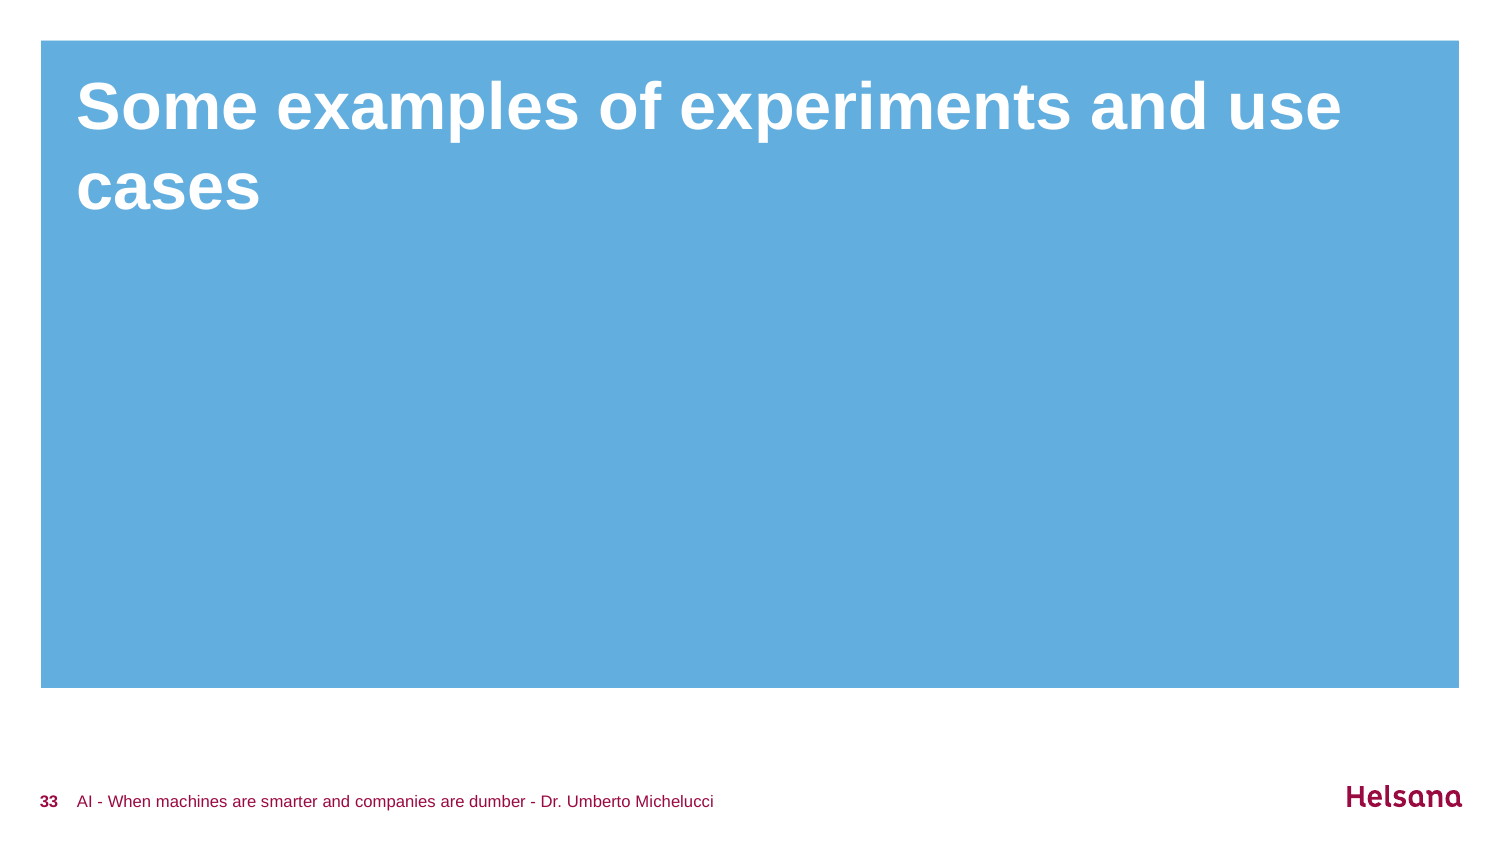

# Some examples of experiments and use cases
33
AI - When machines are smarter and companies are dumber - Dr. Umberto Michelucci